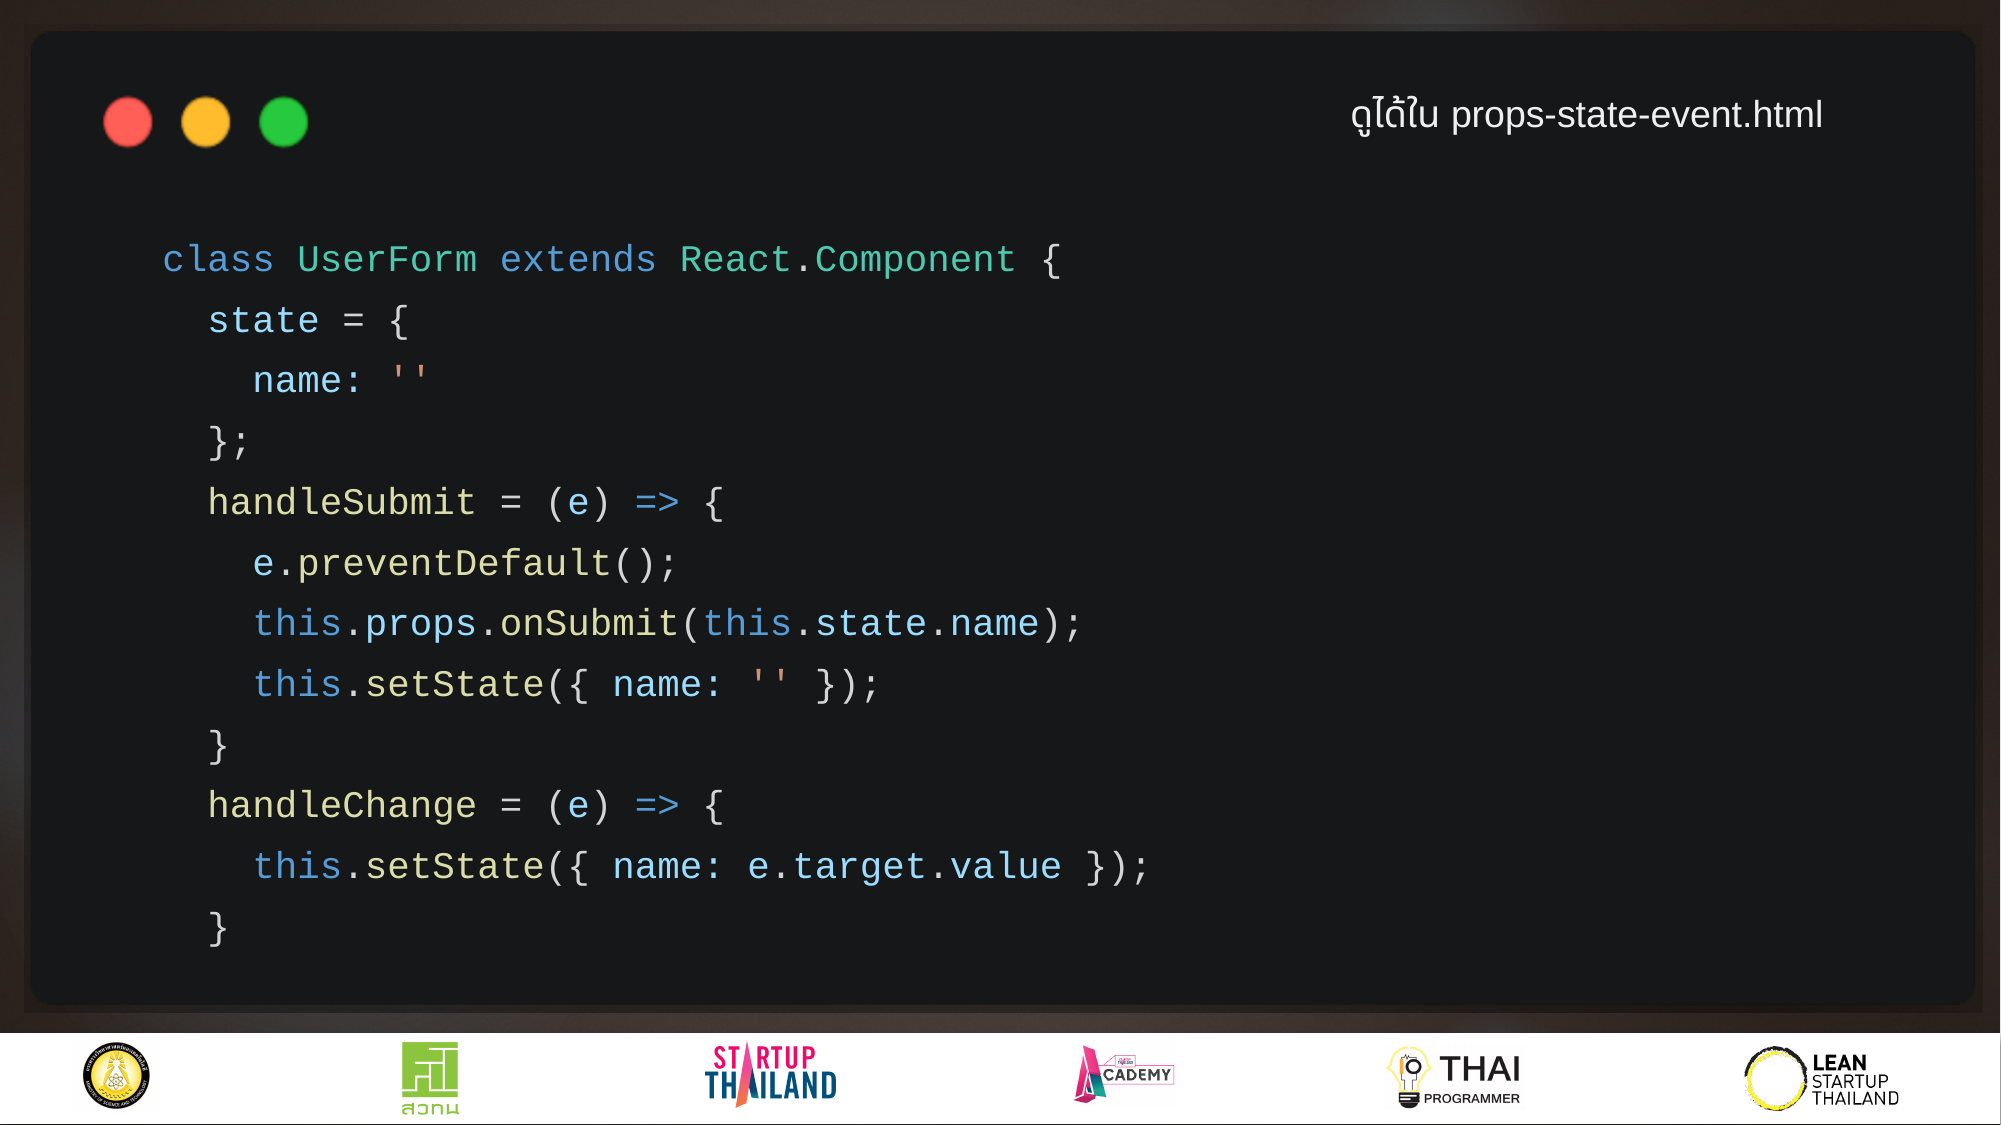

ดูได้ใน props-state-event.html
   class UserForm extends React.Component {
     state = {
       name: ''
     };
     handleSubmit = (e) => {
       e.preventDefault();
       this.props.onSubmit(this.state.name);
       this.setState({ name: '' });
     }
     handleChange = (e) => {
       this.setState({ name: e.target.value });
     }